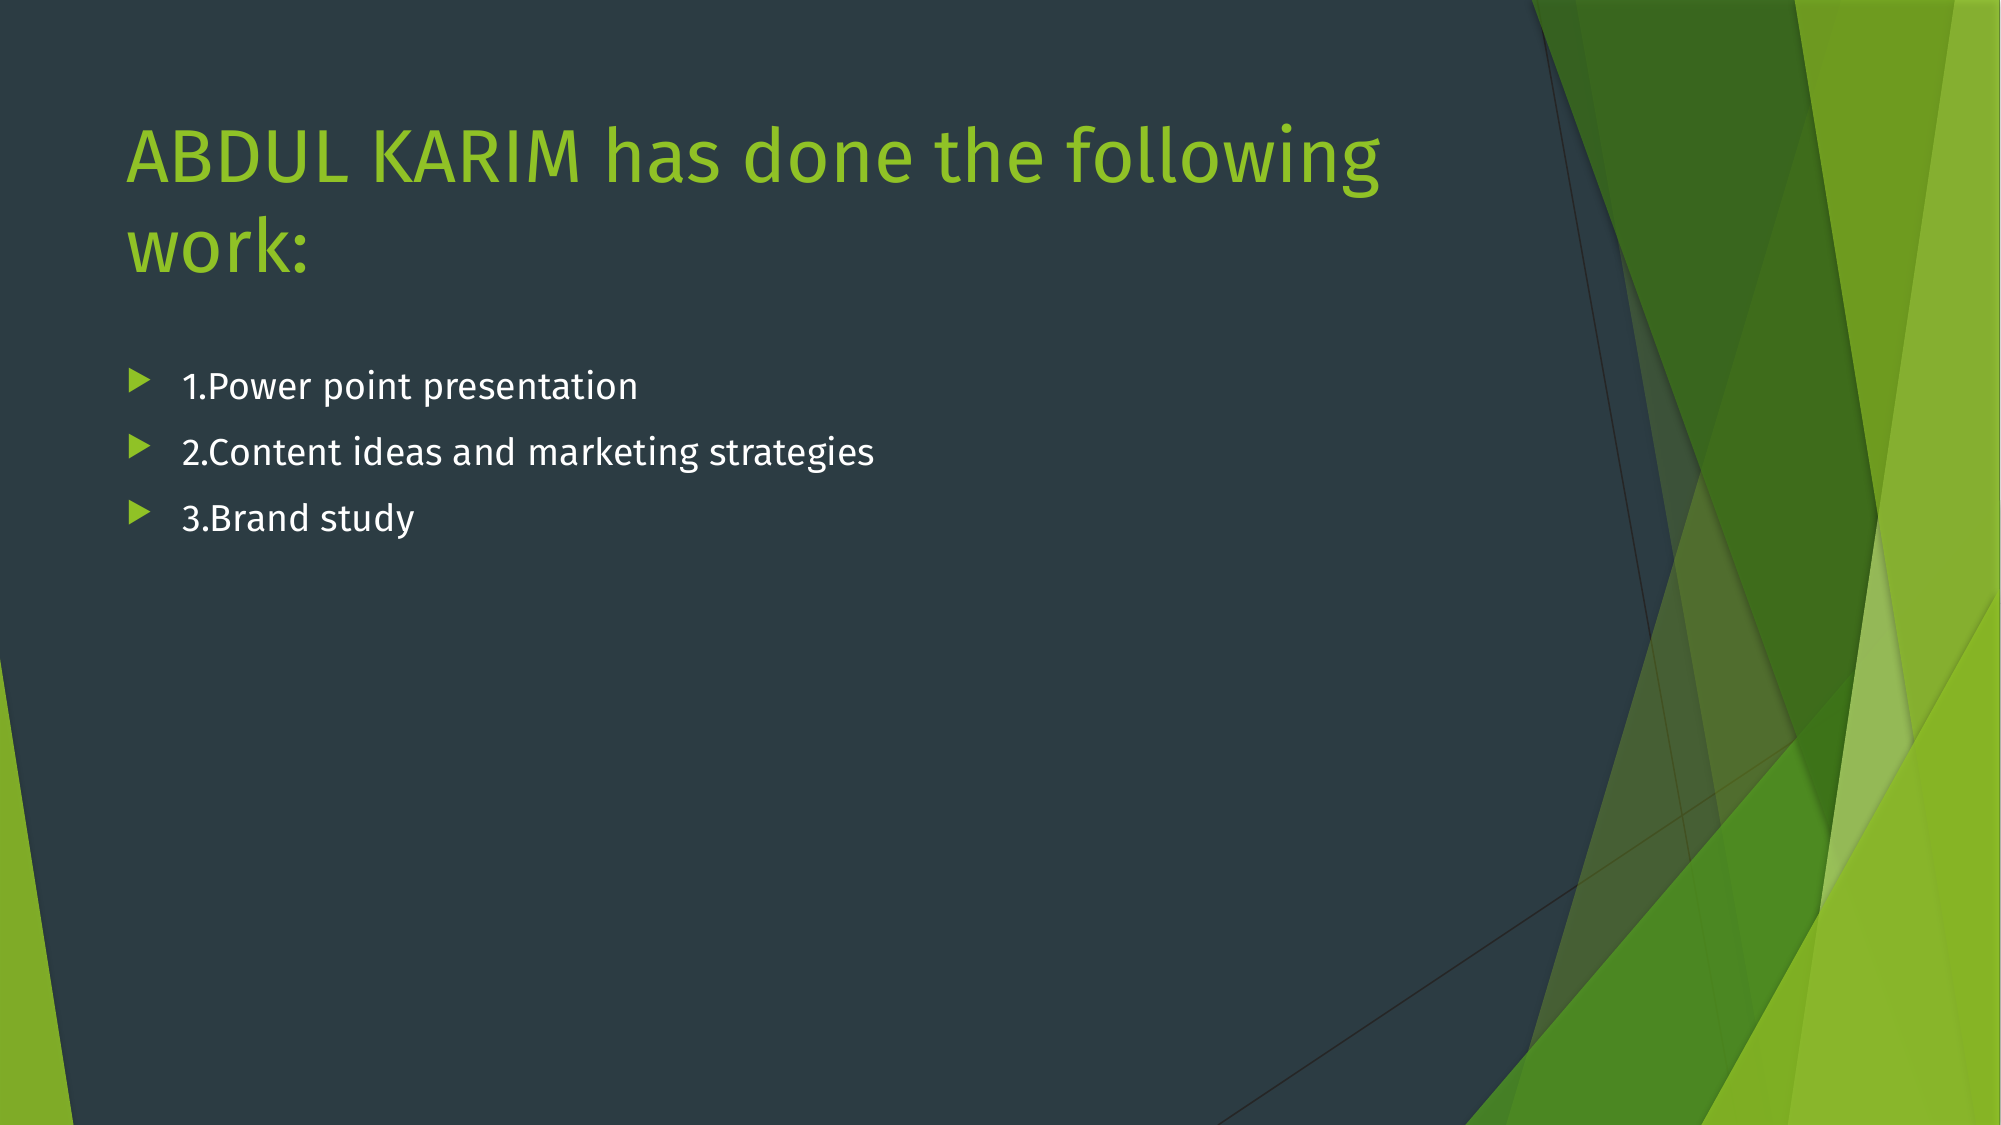

# ABDUL KARIM has done the following work:
1.Power point presentation
2.Content ideas and marketing strategies
3.Brand study